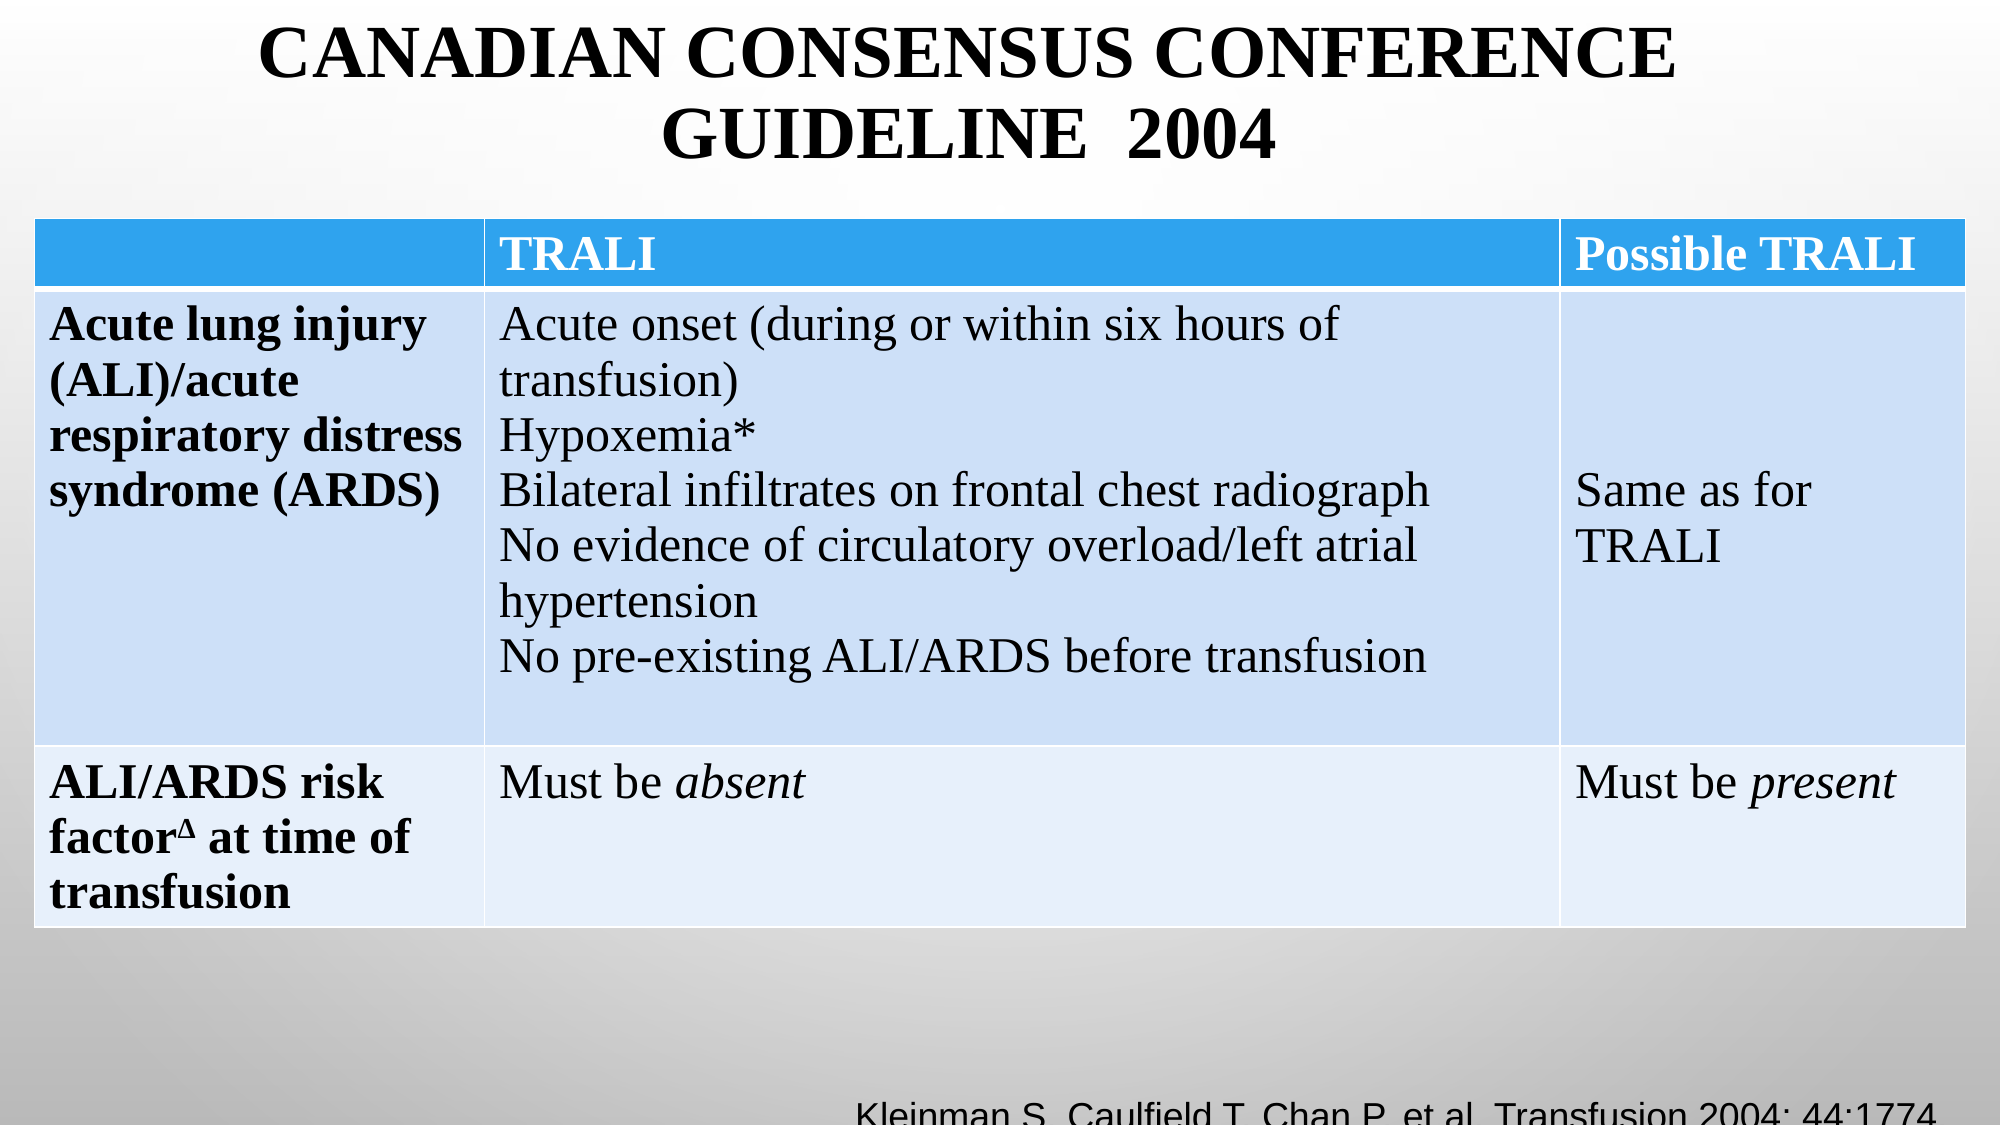

# Canadian Consensus Conference Guideline  2004
|  | TRALI | Possible TRALI |
| --- | --- | --- |
| Acute lung injury (ALI)/acute respiratory distress syndrome (ARDS) | Acute onset (during or within six hours of transfusion) Hypoxemia\* Bilateral infiltrates on frontal chest radiograph No evidence of circulatory overload/left atrial hypertension No pre-existing ALI/ARDS before transfusion | Same as for TRALI |
| ALI/ARDS risk factorΔ at time of transfusion | Must be absent | Must be present |

Kleinman S, Caulfield T, Chan P, et al. Transfusion 2004; 44:1774.